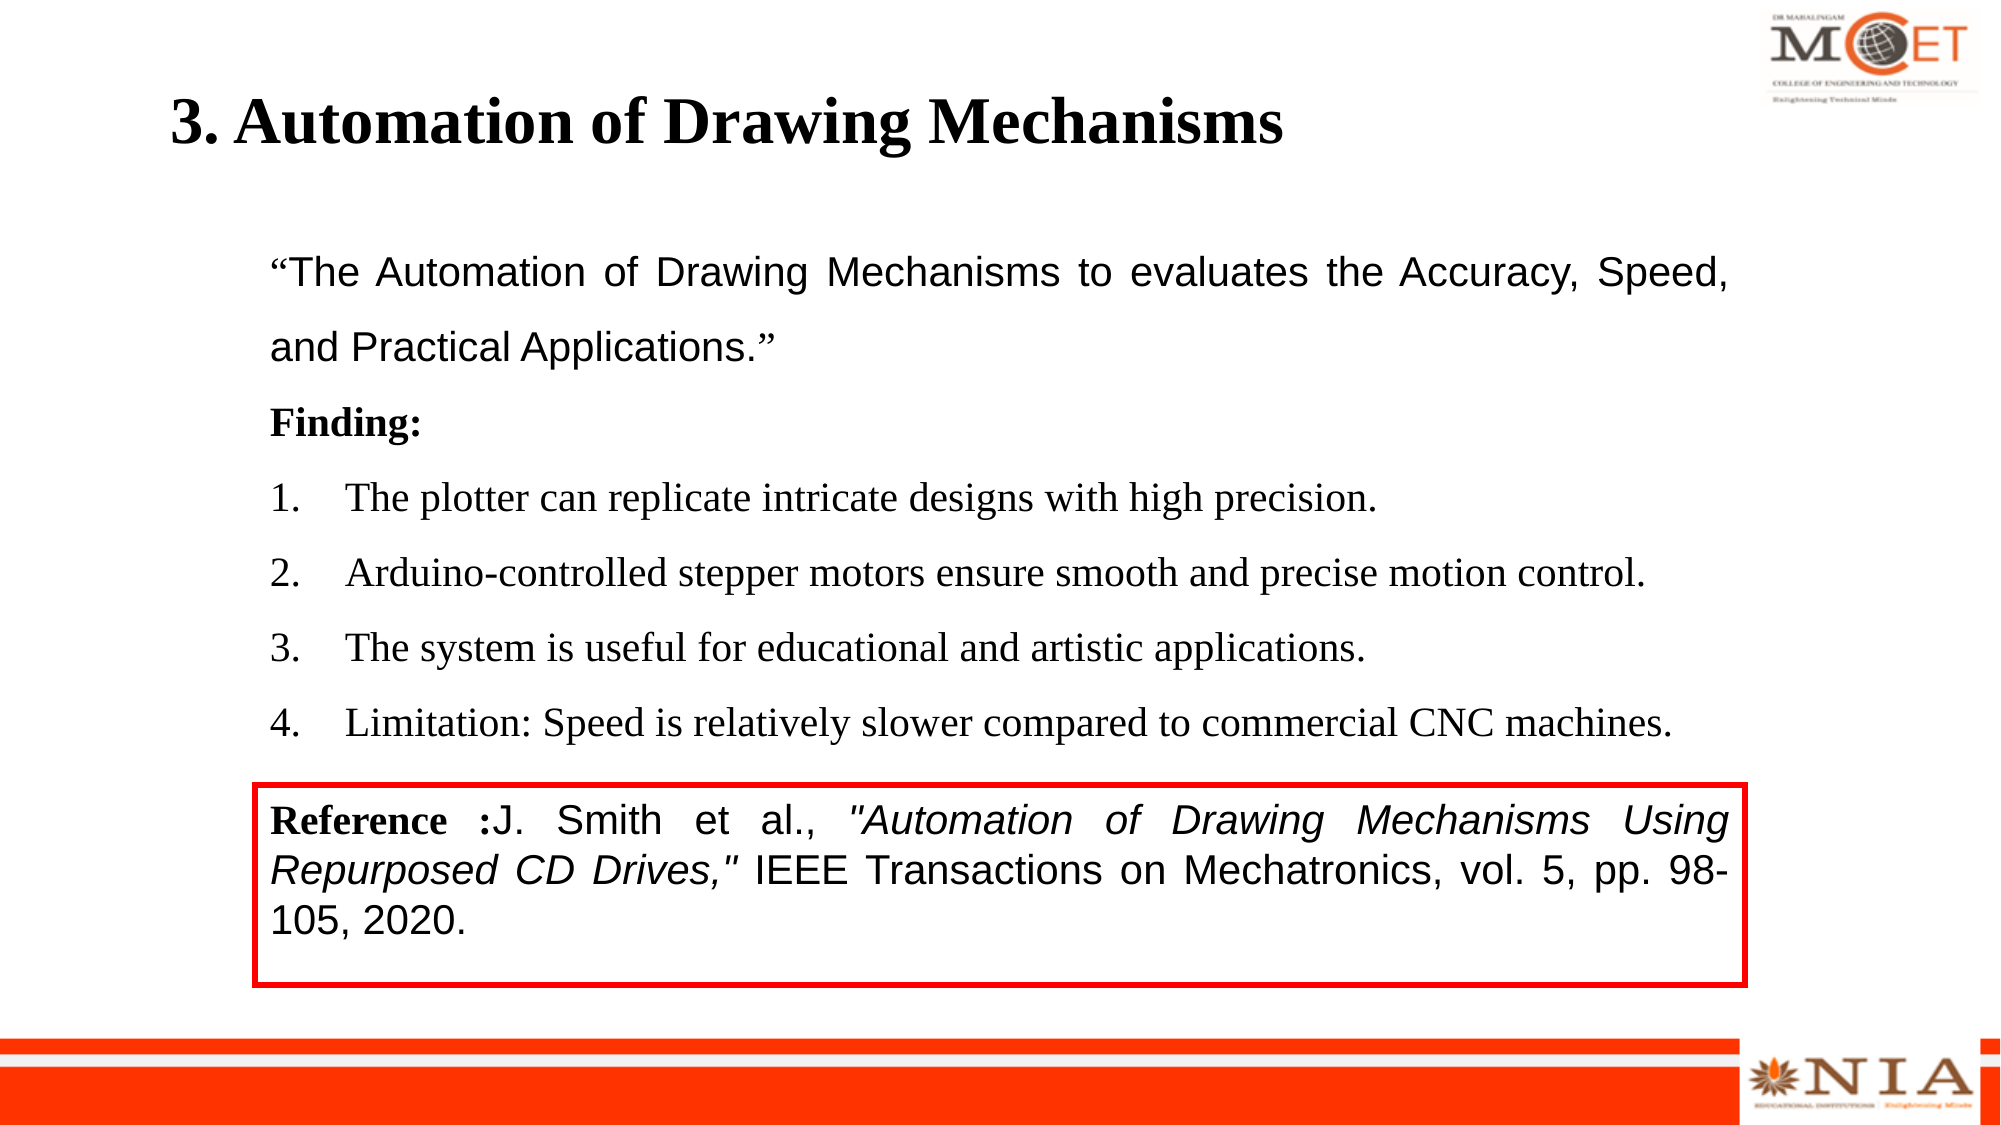

3. Automation of Drawing Mechanisms
“The Automation of Drawing Mechanisms to evaluates the Accuracy, Speed, and Practical Applications.”
Finding:
The plotter can replicate intricate designs with high precision.
Arduino-controlled stepper motors ensure smooth and precise motion control.
The system is useful for educational and artistic applications.
Limitation: Speed is relatively slower compared to commercial CNC machines.
Reference :J. Smith et al., "Automation of Drawing Mechanisms Using Repurposed CD Drives," IEEE Transactions on Mechatronics, vol. 5, pp. 98-105, 2020.